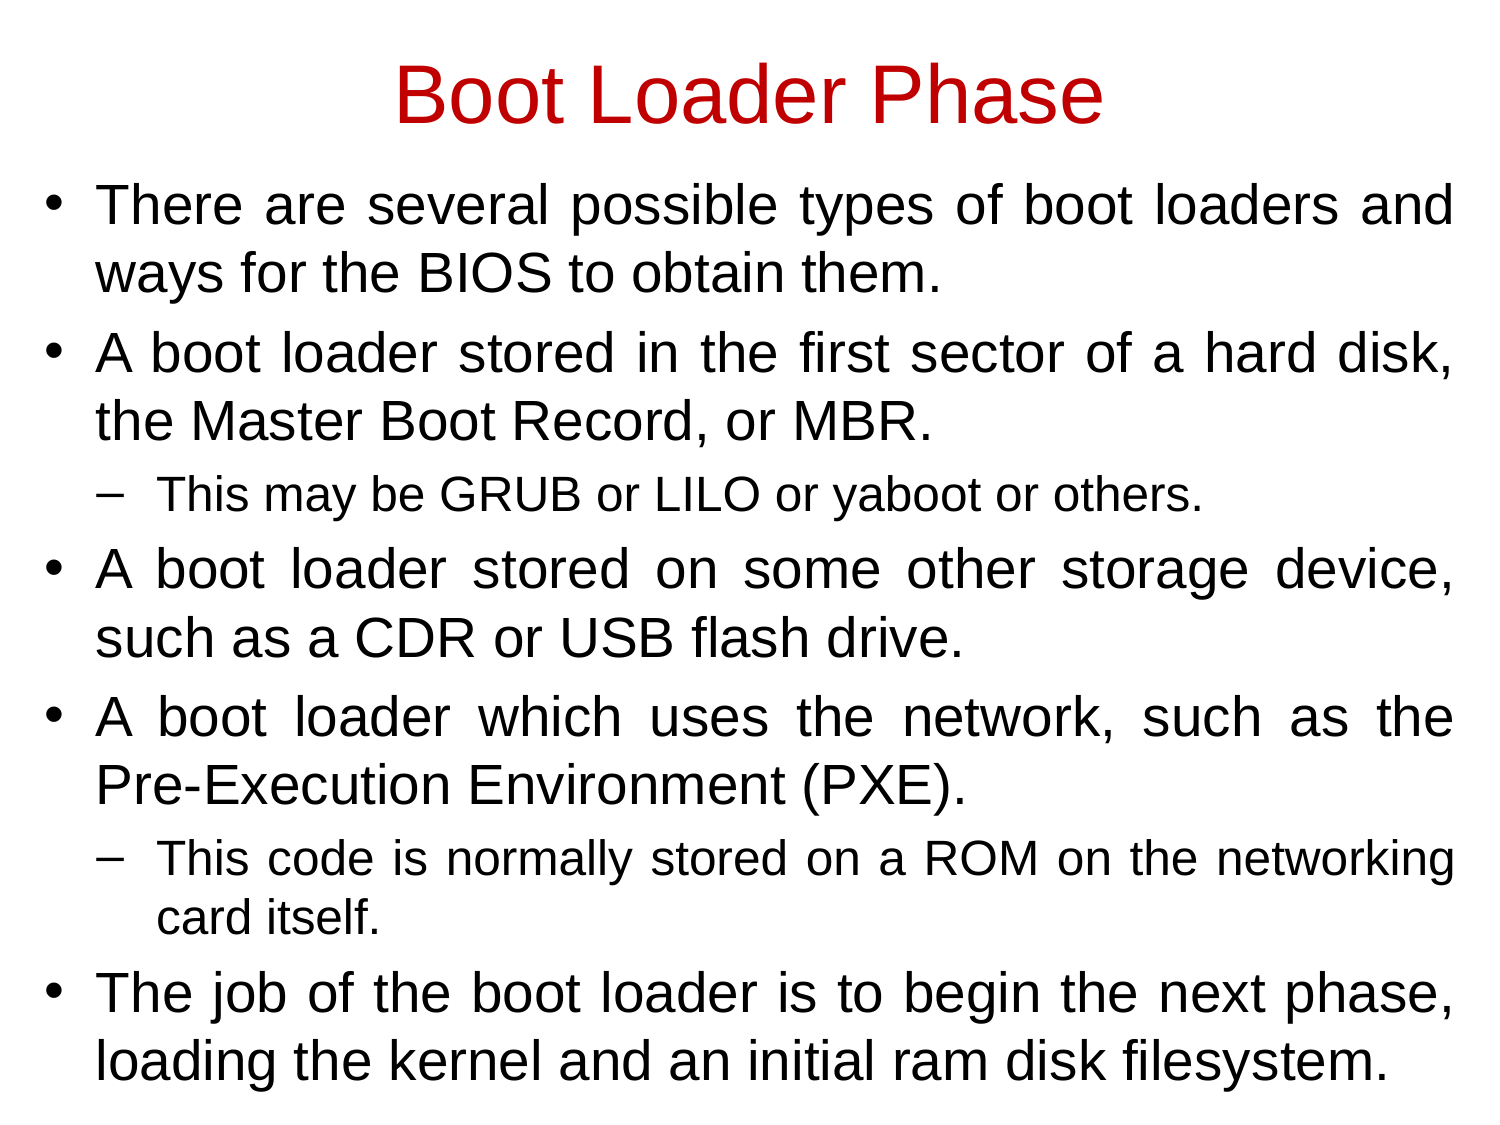

Boot Loader Phase
There are several possible types of boot loaders and ways for the BIOS to obtain them.
A boot loader stored in the first sector of a hard disk, the Master Boot Record, or MBR.
This may be GRUB or LILO or yaboot or others.
A boot loader stored on some other storage device, such as a CDR or USB flash drive.
A boot loader which uses the network, such as the Pre-Execution Environment (PXE).
This code is normally stored on a ROM on the networking card itself.
The job of the boot loader is to begin the next phase, loading the kernel and an initial ram disk filesystem.